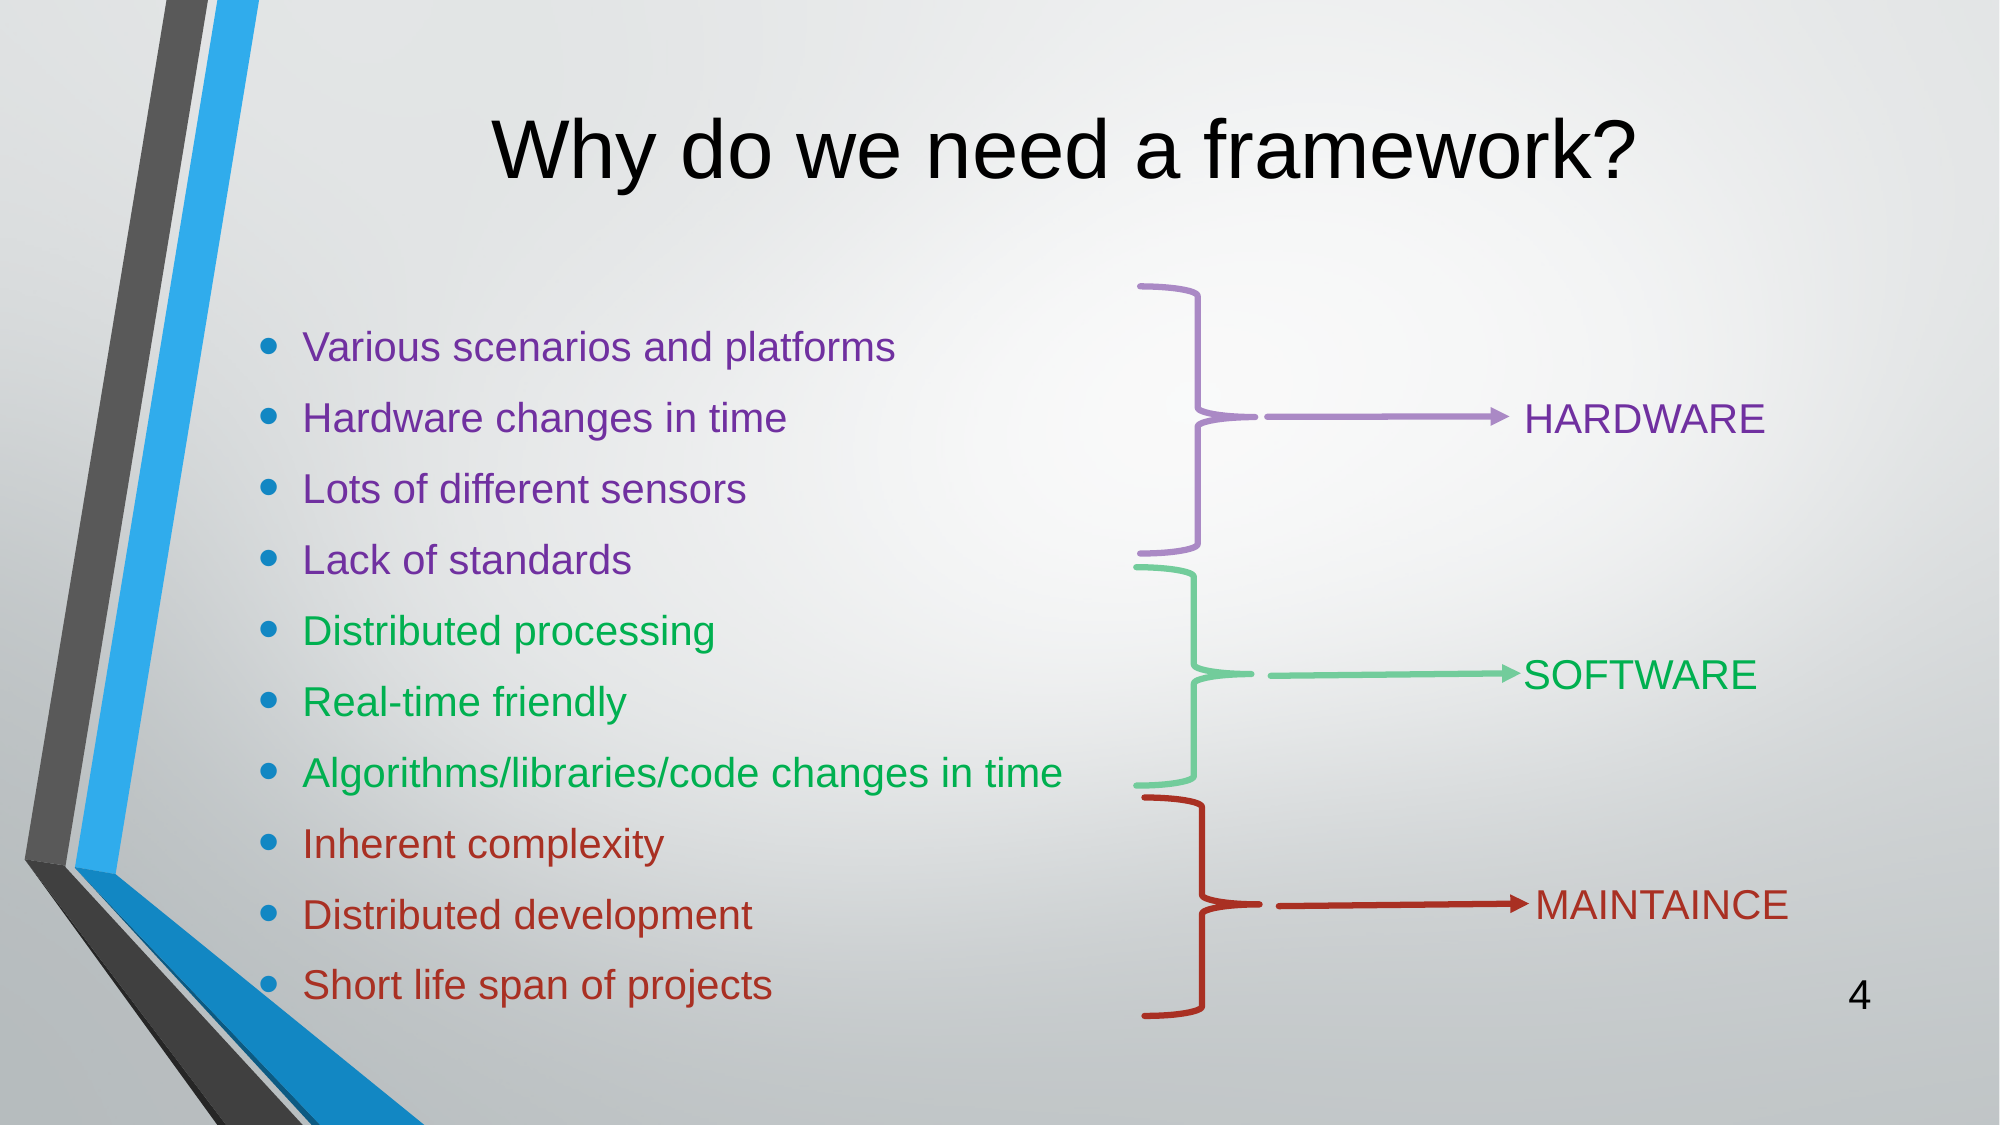

# Why do we need a framework?

Various scenarios and platforms
Hardware changes in time
Lots of different sensors
Lack of standards
Distributed processing
Real-time friendly
Algorithms/libraries/code changes in time
Inherent complexity
Distributed development
Short life span of projects

HARDWARE

SOFTWARE

MAINTAINCE
4